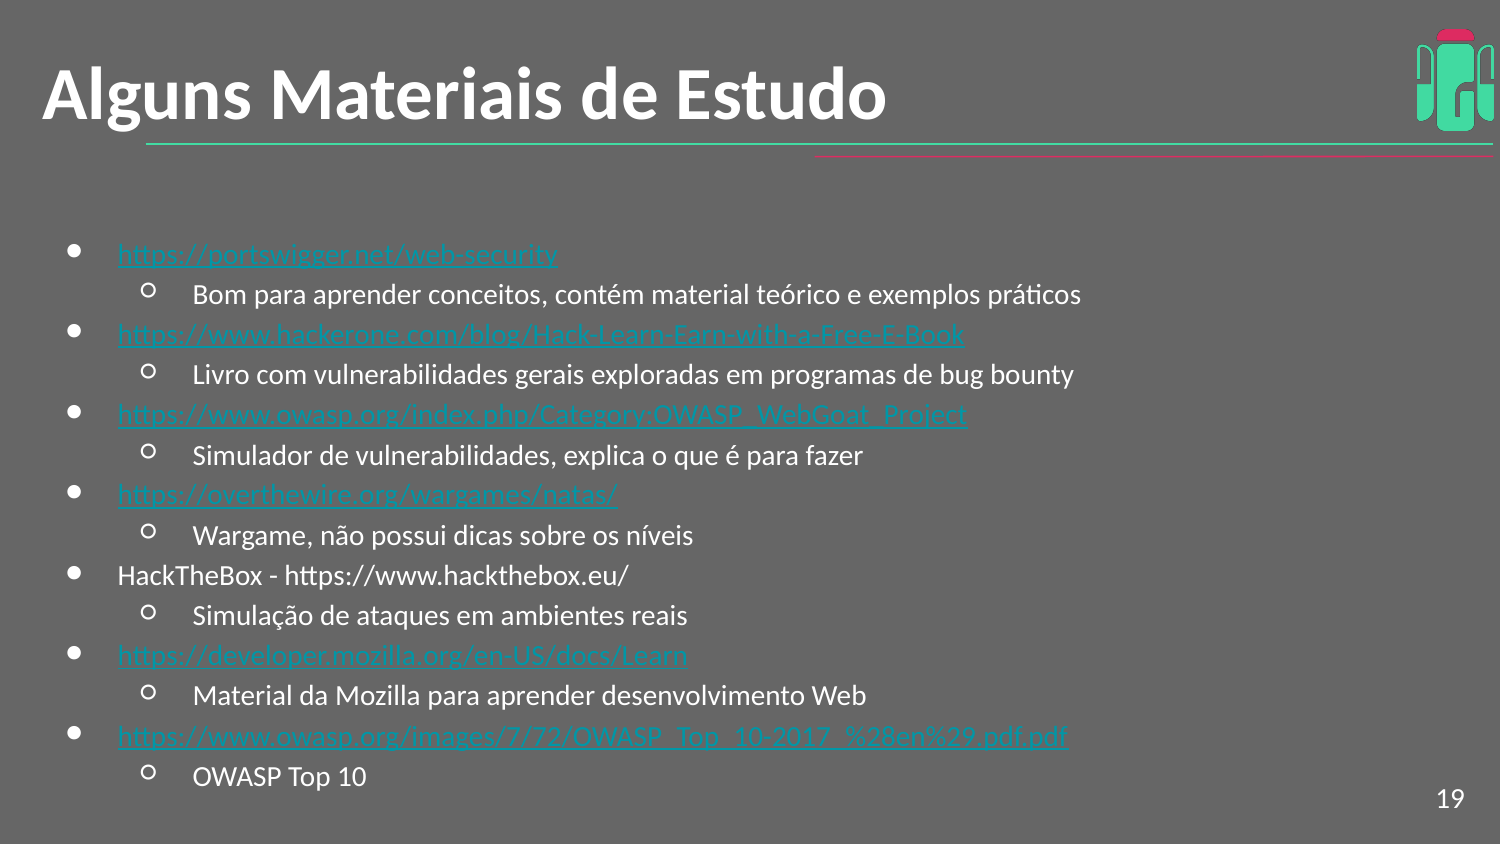

# Alguns Materiais de Estudo
https://portswigger.net/web-security
Bom para aprender conceitos, contém material teórico e exemplos práticos
https://www.hackerone.com/blog/Hack-Learn-Earn-with-a-Free-E-Book
Livro com vulnerabilidades gerais exploradas em programas de bug bounty
https://www.owasp.org/index.php/Category:OWASP_WebGoat_Project
Simulador de vulnerabilidades, explica o que é para fazer
https://overthewire.org/wargames/natas/
Wargame, não possui dicas sobre os níveis
HackTheBox - https://www.hackthebox.eu/
Simulação de ataques em ambientes reais
https://developer.mozilla.org/en-US/docs/Learn
Material da Mozilla para aprender desenvolvimento Web
https://www.owasp.org/images/7/72/OWASP_Top_10-2017_%28en%29.pdf.pdf
OWASP Top 10
19